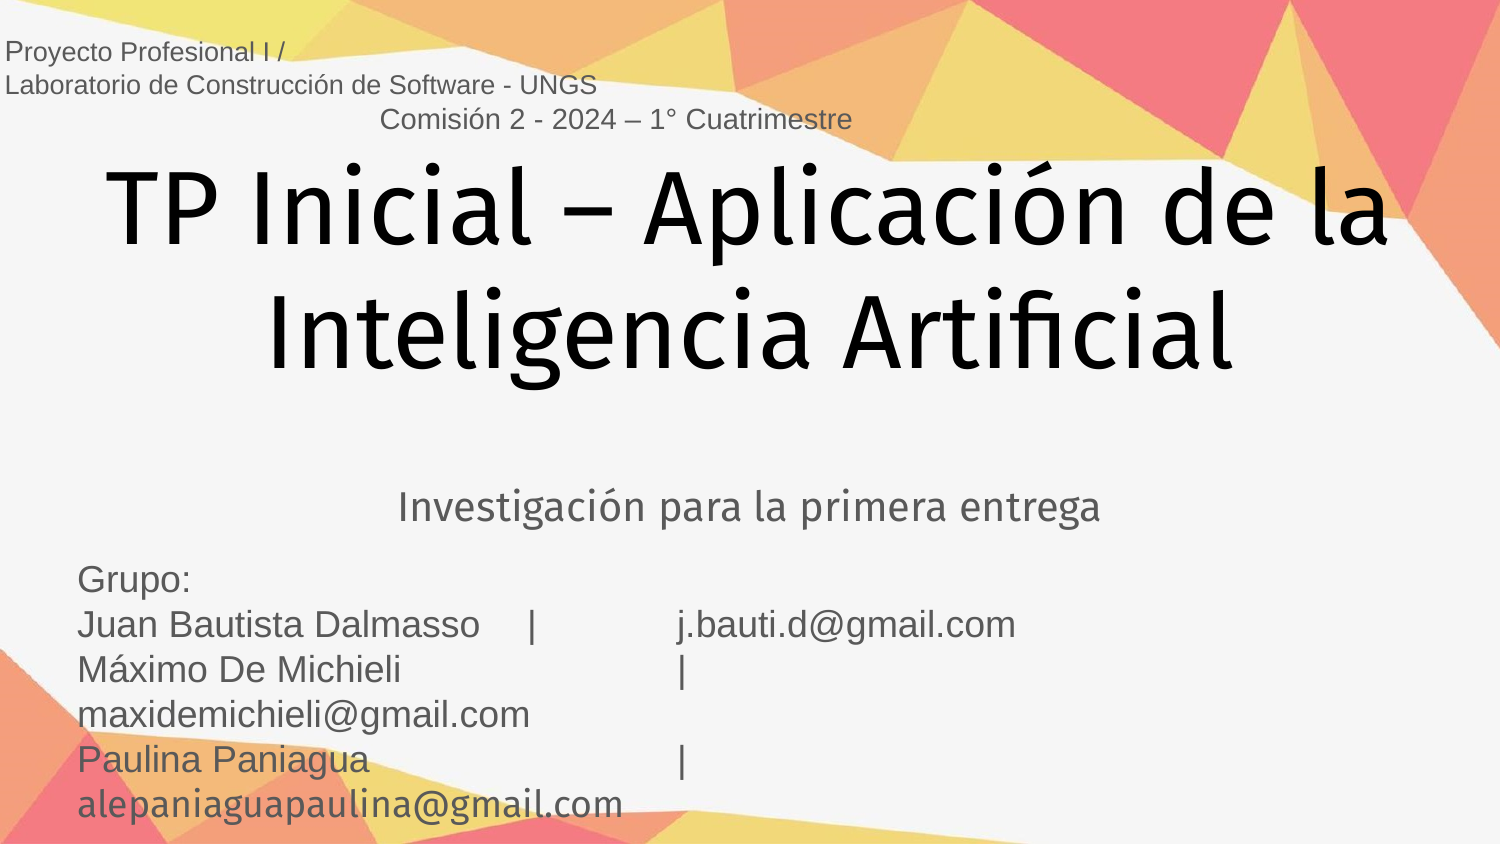

Proyecto Profesional I /
Laboratorio de Construcción de Software - UNGS
Comisión 2 - 2024 – 1° Cuatrimestre

# TP Inicial – Aplicación de la Inteligencia Artificial
Investigación para la primera entrega

Grupo:
Juan Bautista Dalmasso	|	j.bauti.d@gmail.com
Máximo De Michieli		|	maxidemichieli@gmail.com
Paulina Paniagua			|	alepaniaguapaulina@gmail.com